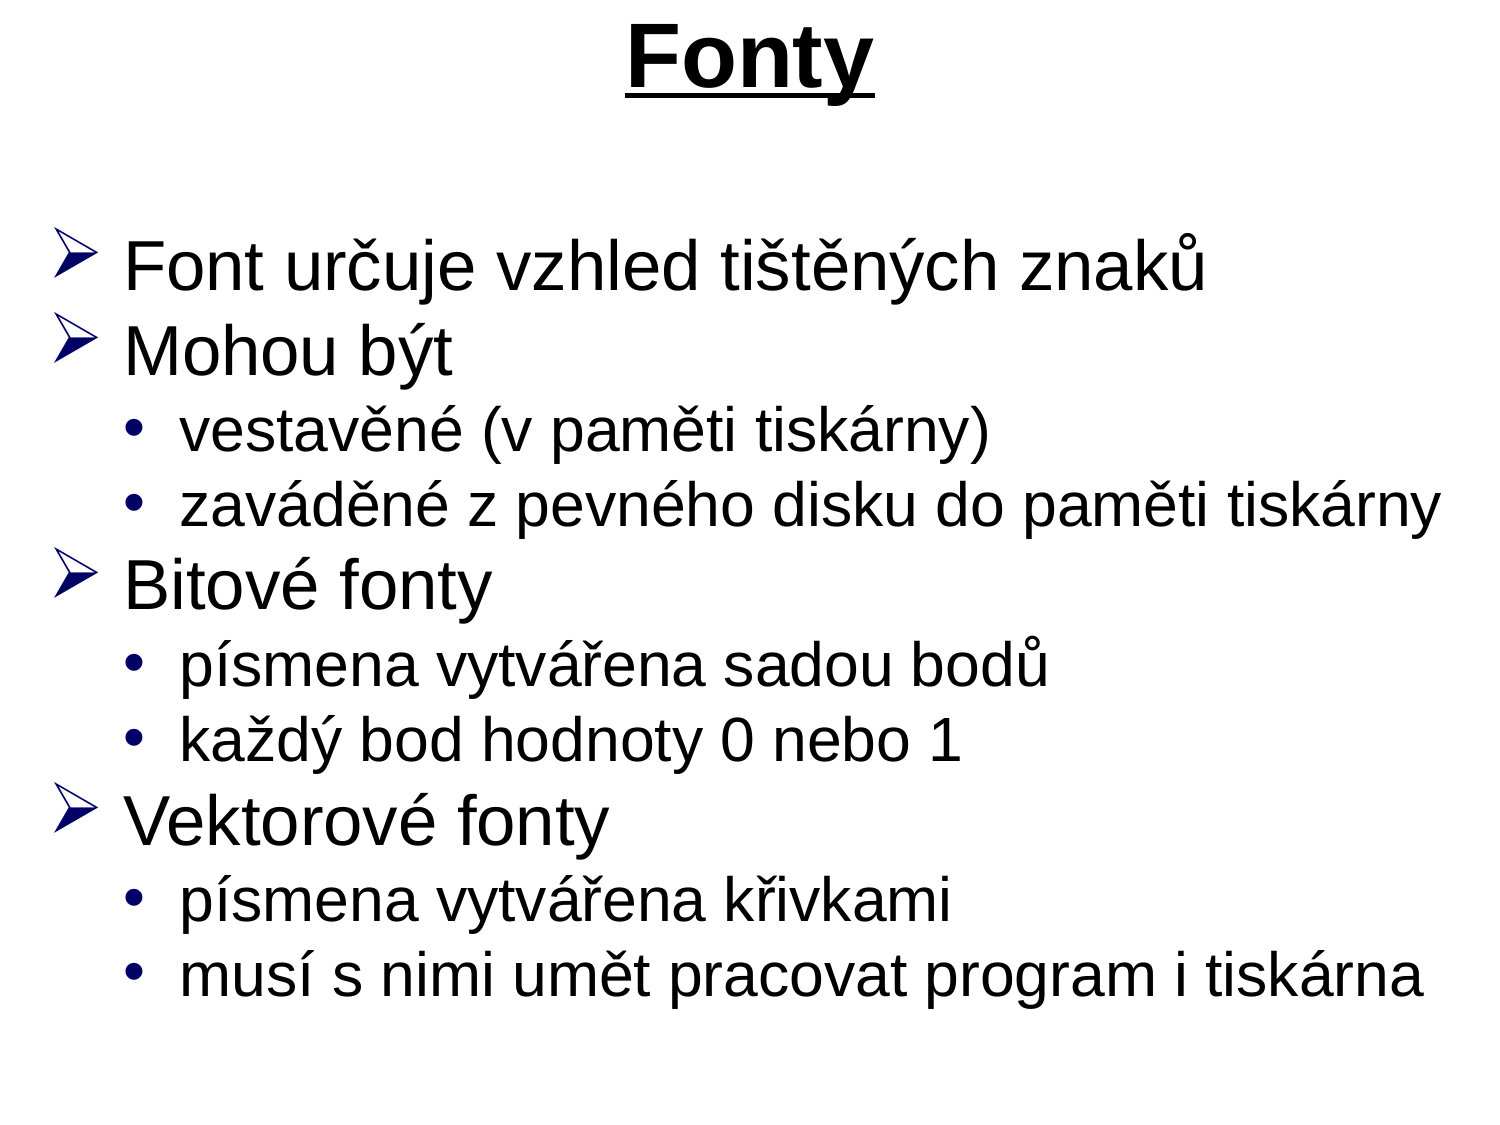

# Fonty

Font určuje vzhled tištěných znaků
Mohou být
vestavěné (v paměti tiskárny)
zaváděné z pevného disku do paměti tiskárny
Bitové fonty
písmena vytvářena sadou bodů
každý bod hodnoty 0 nebo 1
Vektorové fonty
písmena vytvářena křivkami
musí s nimi umět pracovat program i tiskárna